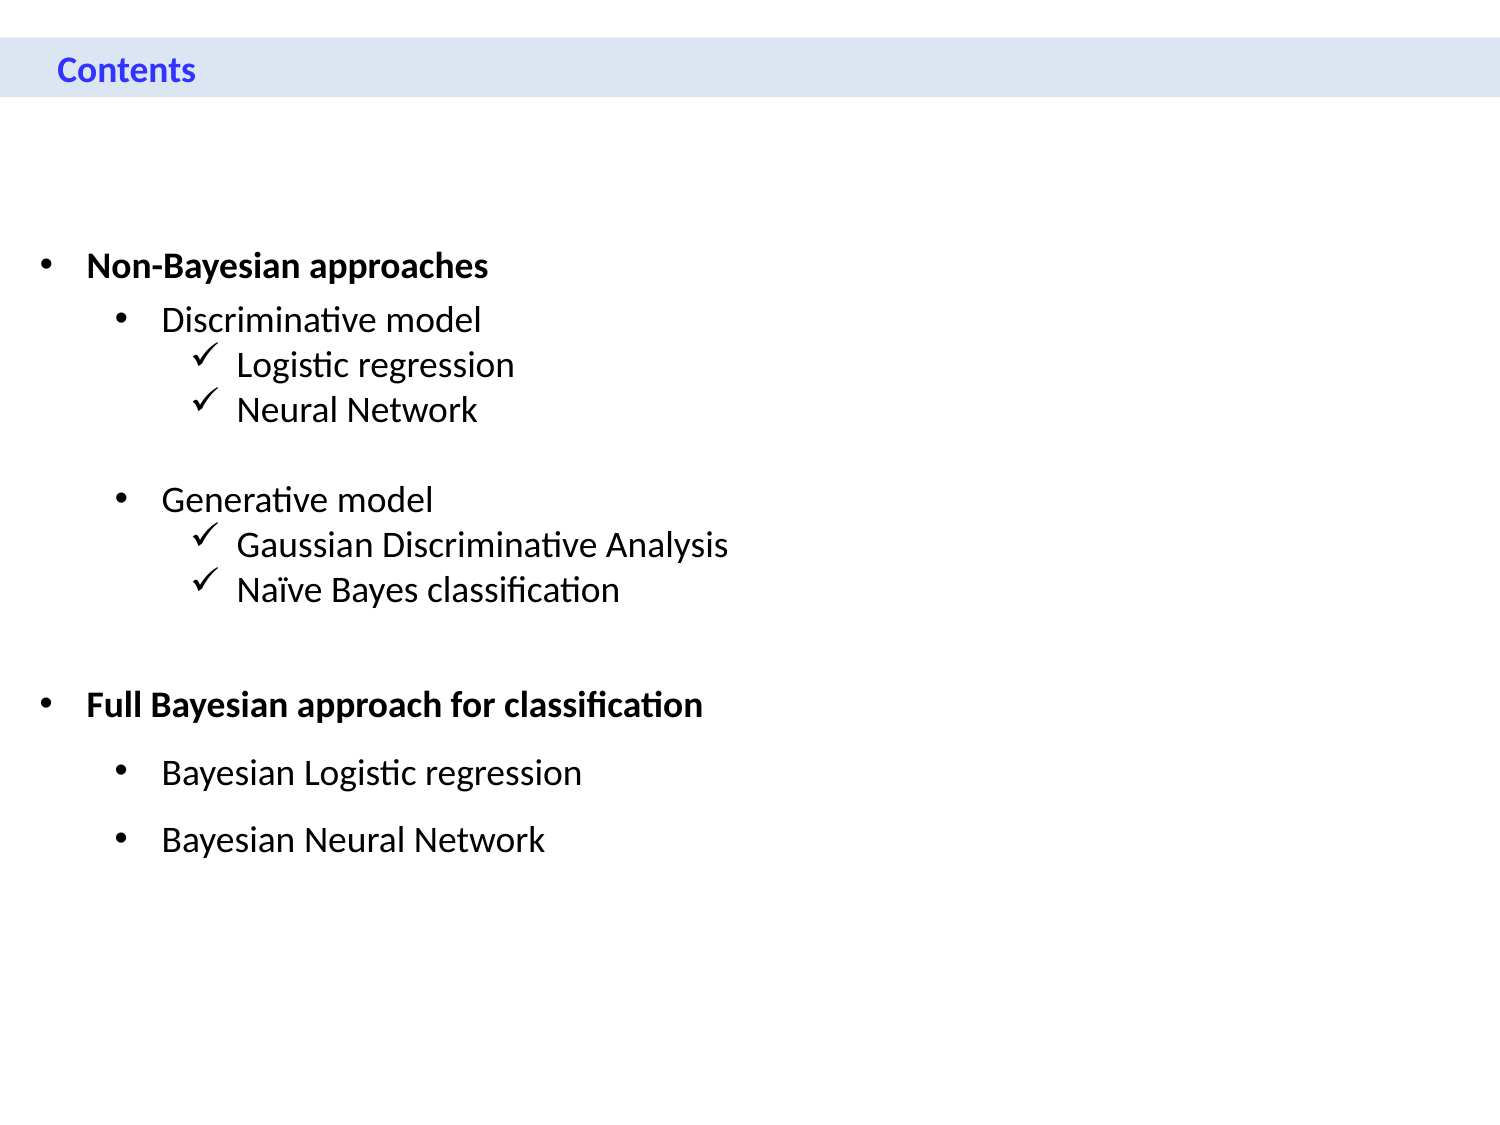

Contents
Non-Bayesian approaches
Discriminative model
Logistic regression
Neural Network

Generative model
Gaussian Discriminative Analysis
Naïve Bayes classification
Full Bayesian approach for classification
Bayesian Logistic regression
Bayesian Neural Network